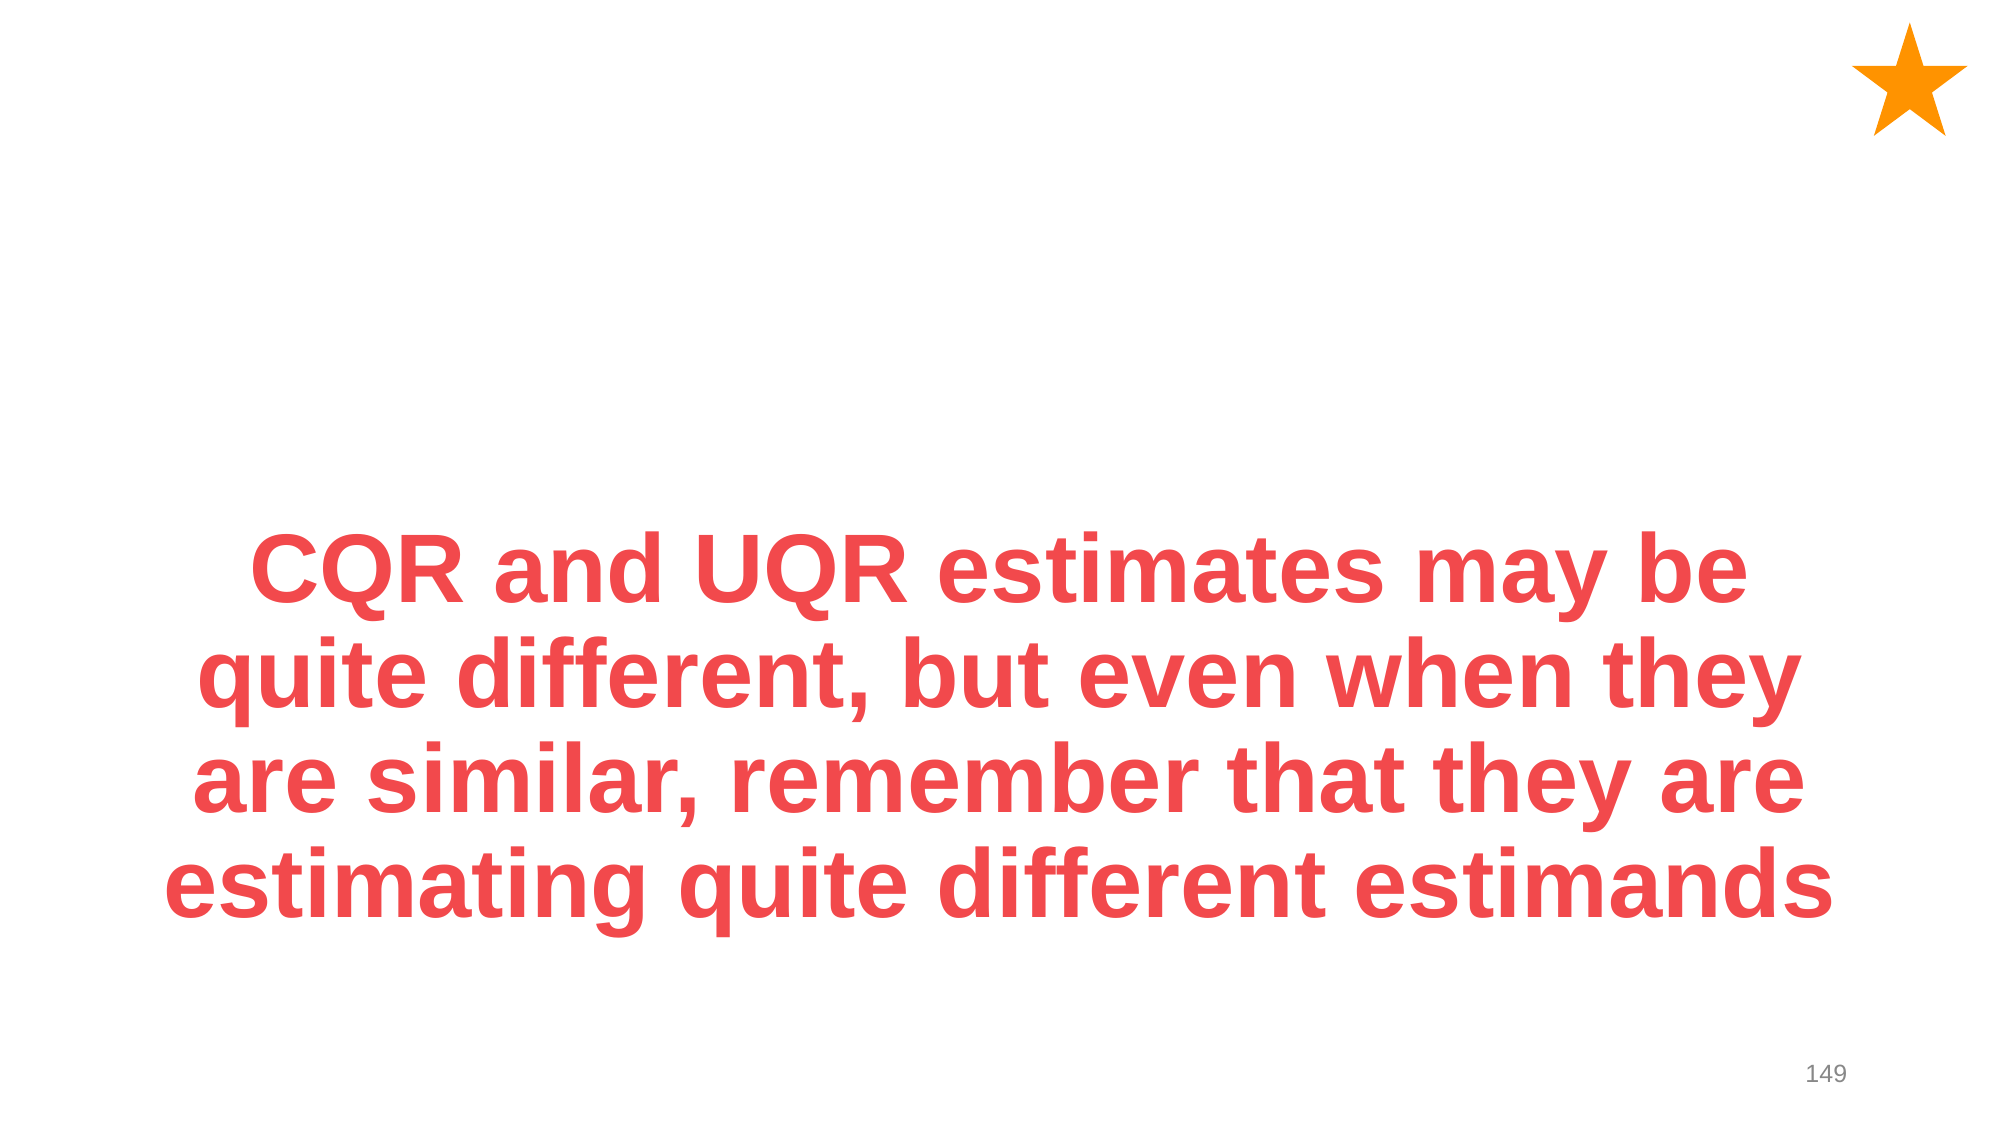

# CQR and UQR estimates may be quite different, but even when they are similar, remember that they are estimating quite different estimands
149